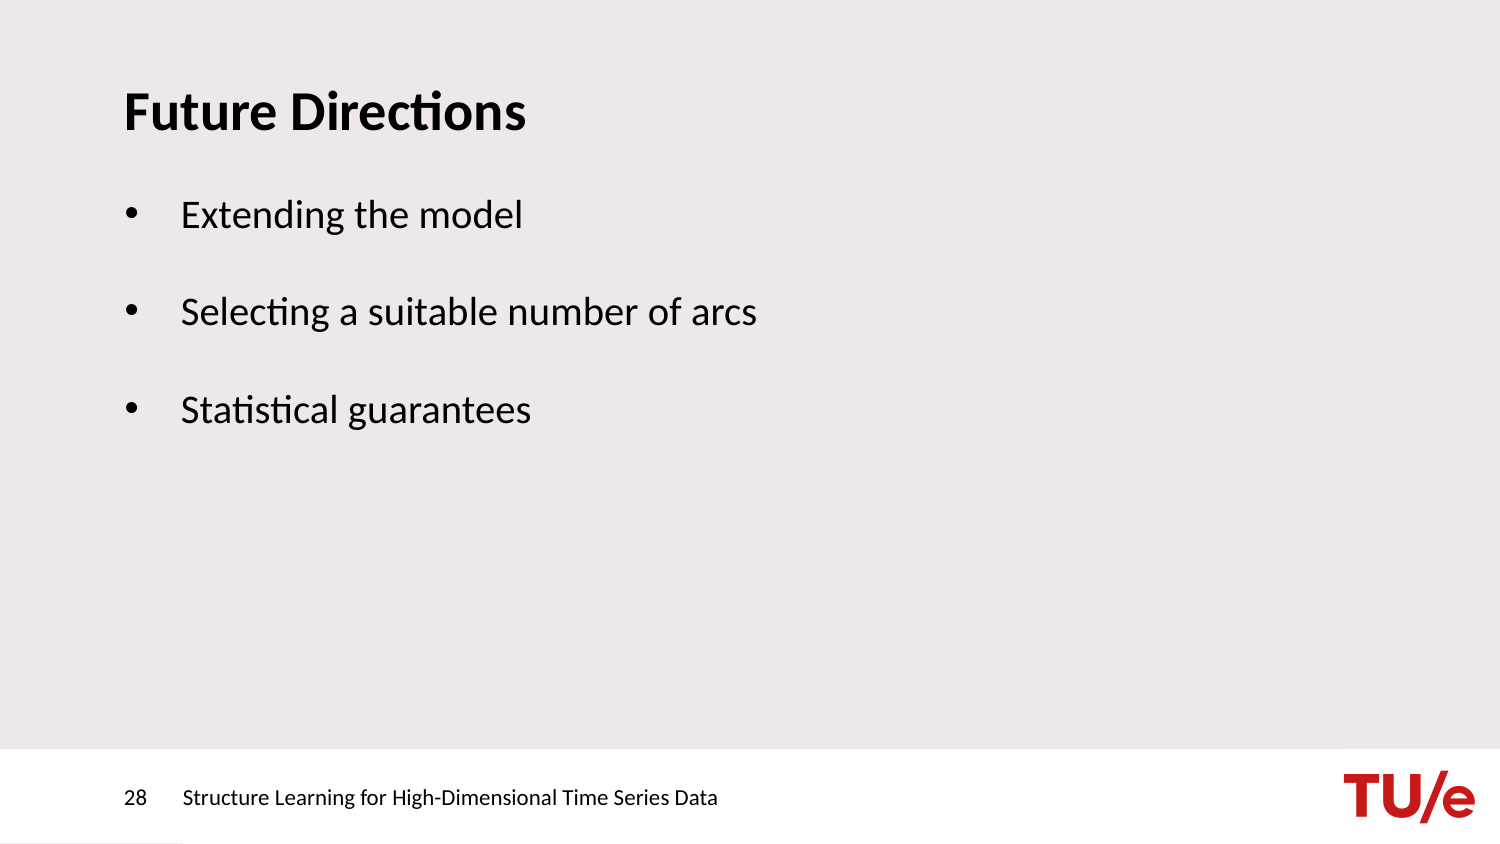

# Future Directions
Extending the model

Selecting a suitable number of arcs

Statistical guarantees
28
Structure Learning for High-Dimensional Time Series Data